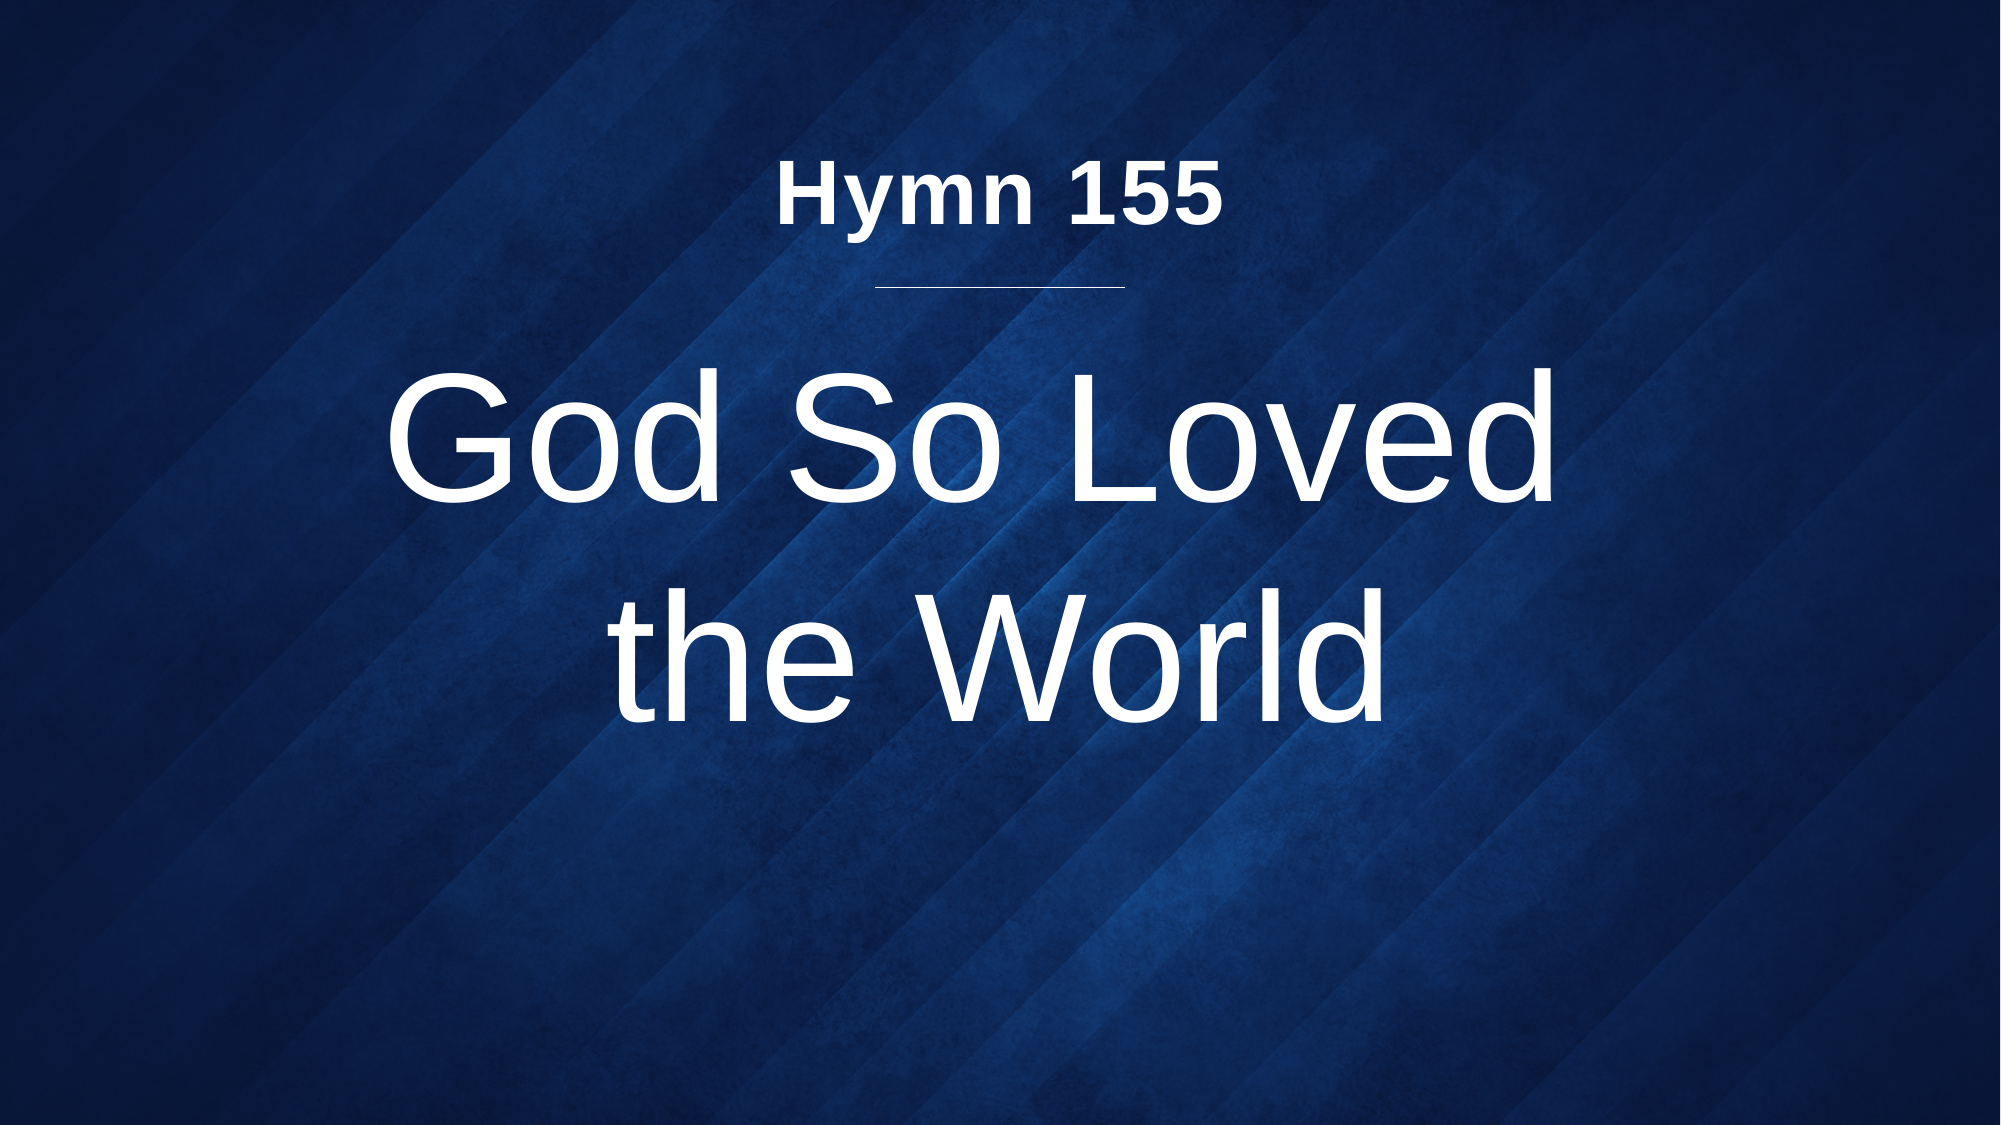

Hymn 155
# God So Loved the World